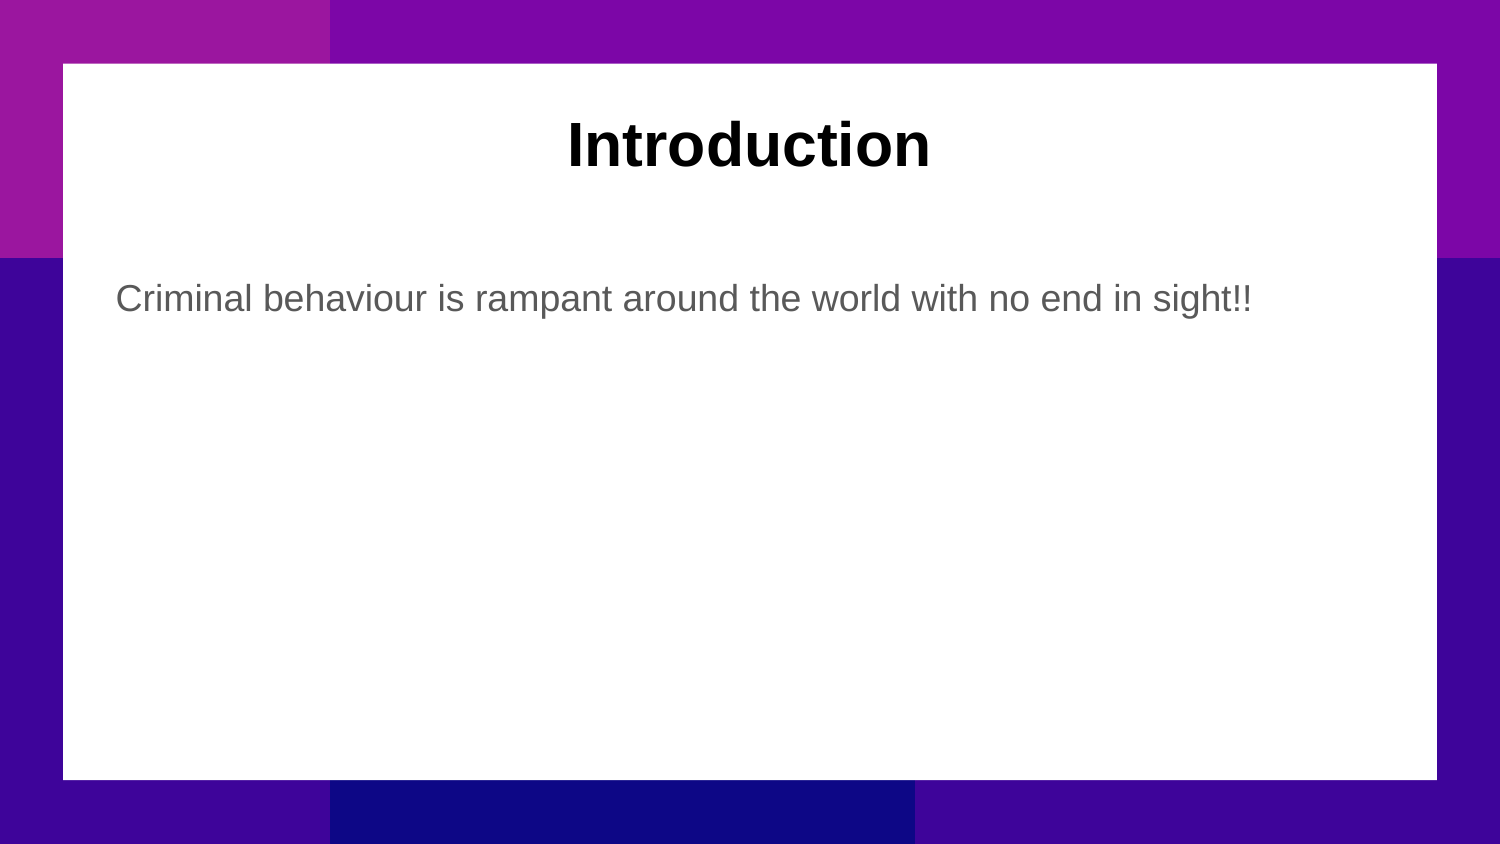

Introduction

Criminal behaviour is rampant around the world with no end in sight!!